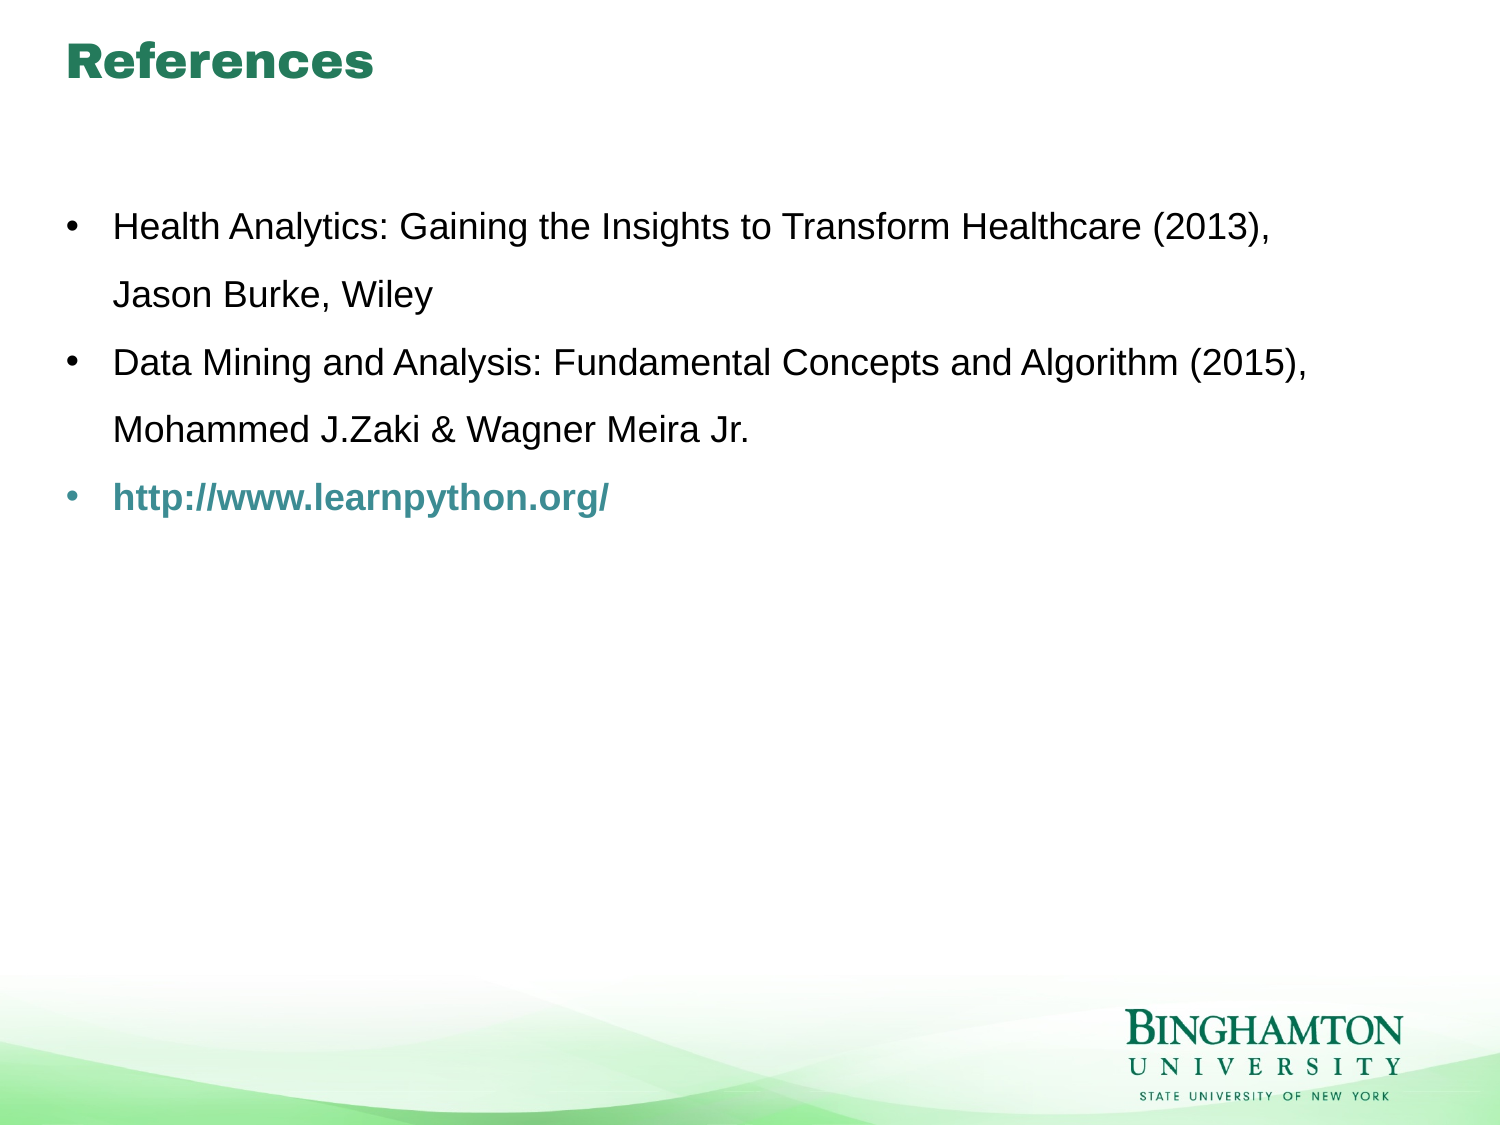

References
Health Analytics: Gaining the Insights to Transform Healthcare (2013), Jason Burke, Wiley
Data Mining and Analysis: Fundamental Concepts and Algorithm (2015), Mohammed J.Zaki & Wagner Meira Jr.
http://www.learnpython.org/